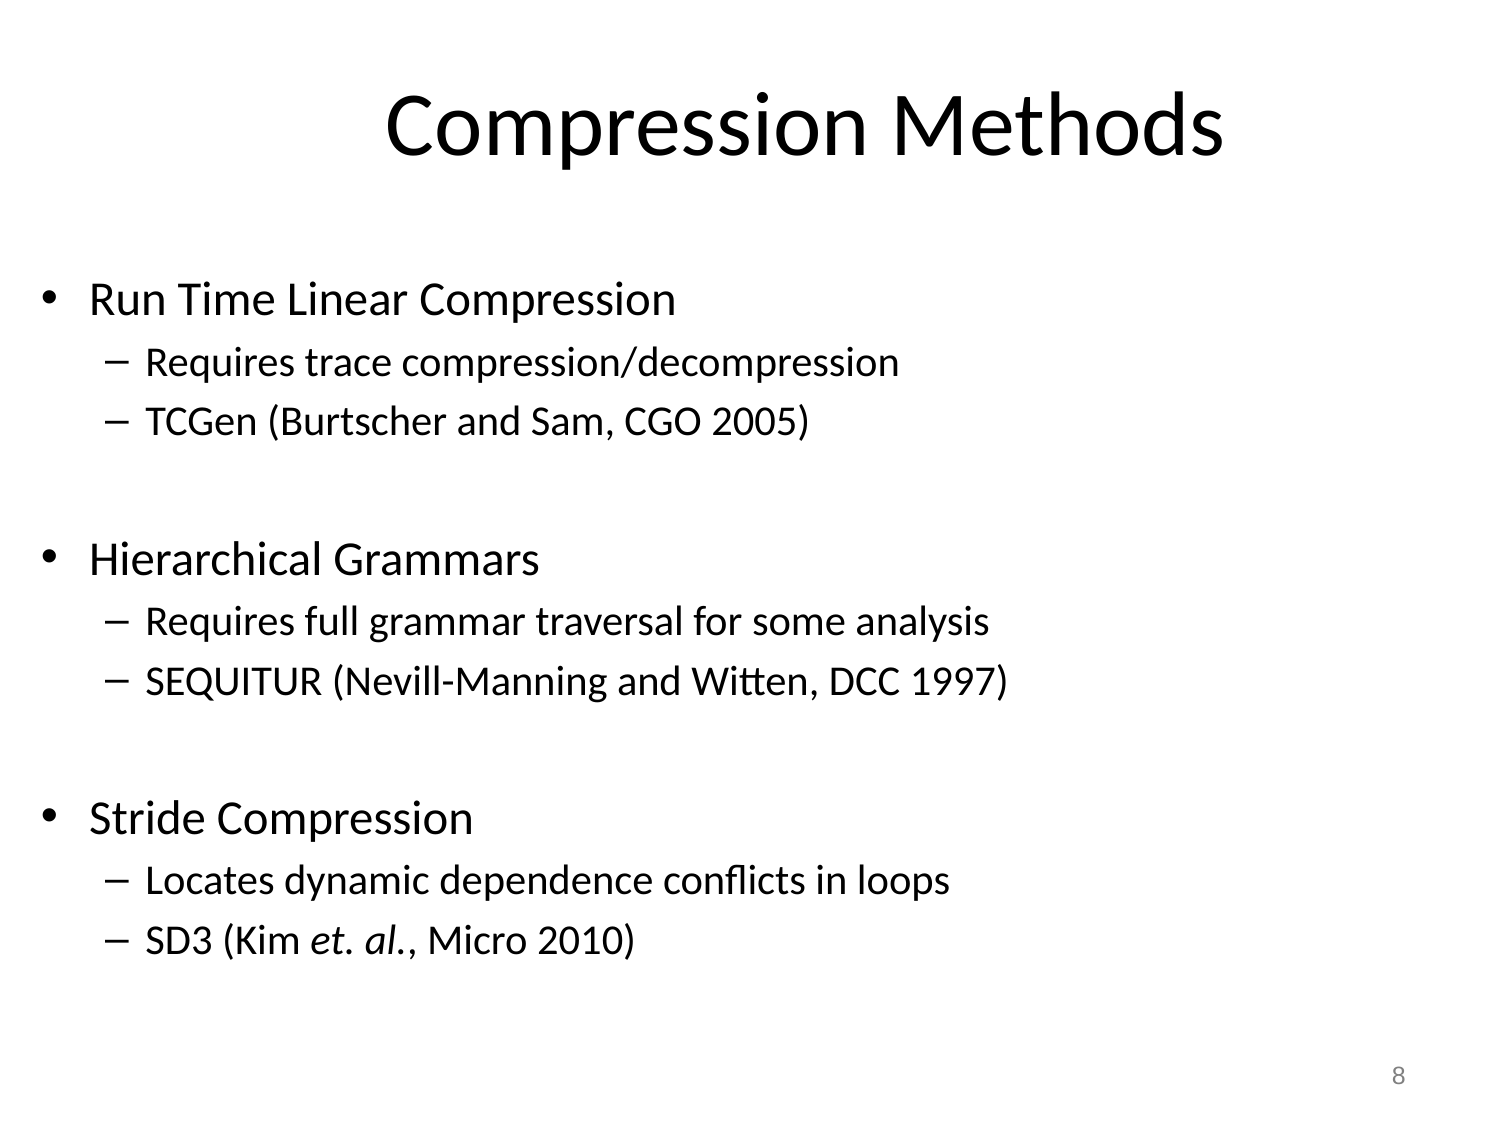

# Compression Methods
Run Time Linear Compression
Requires trace compression/decompression
TCGen (Burtscher and Sam, CGO 2005)

Hierarchical Grammars
Requires full grammar traversal for some analysis
SEQUITUR (Nevill-Manning and Witten, DCC 1997)

Stride Compression
Locates dynamic dependence conflicts in loops
SD3 (Kim et. al., Micro 2010)
8